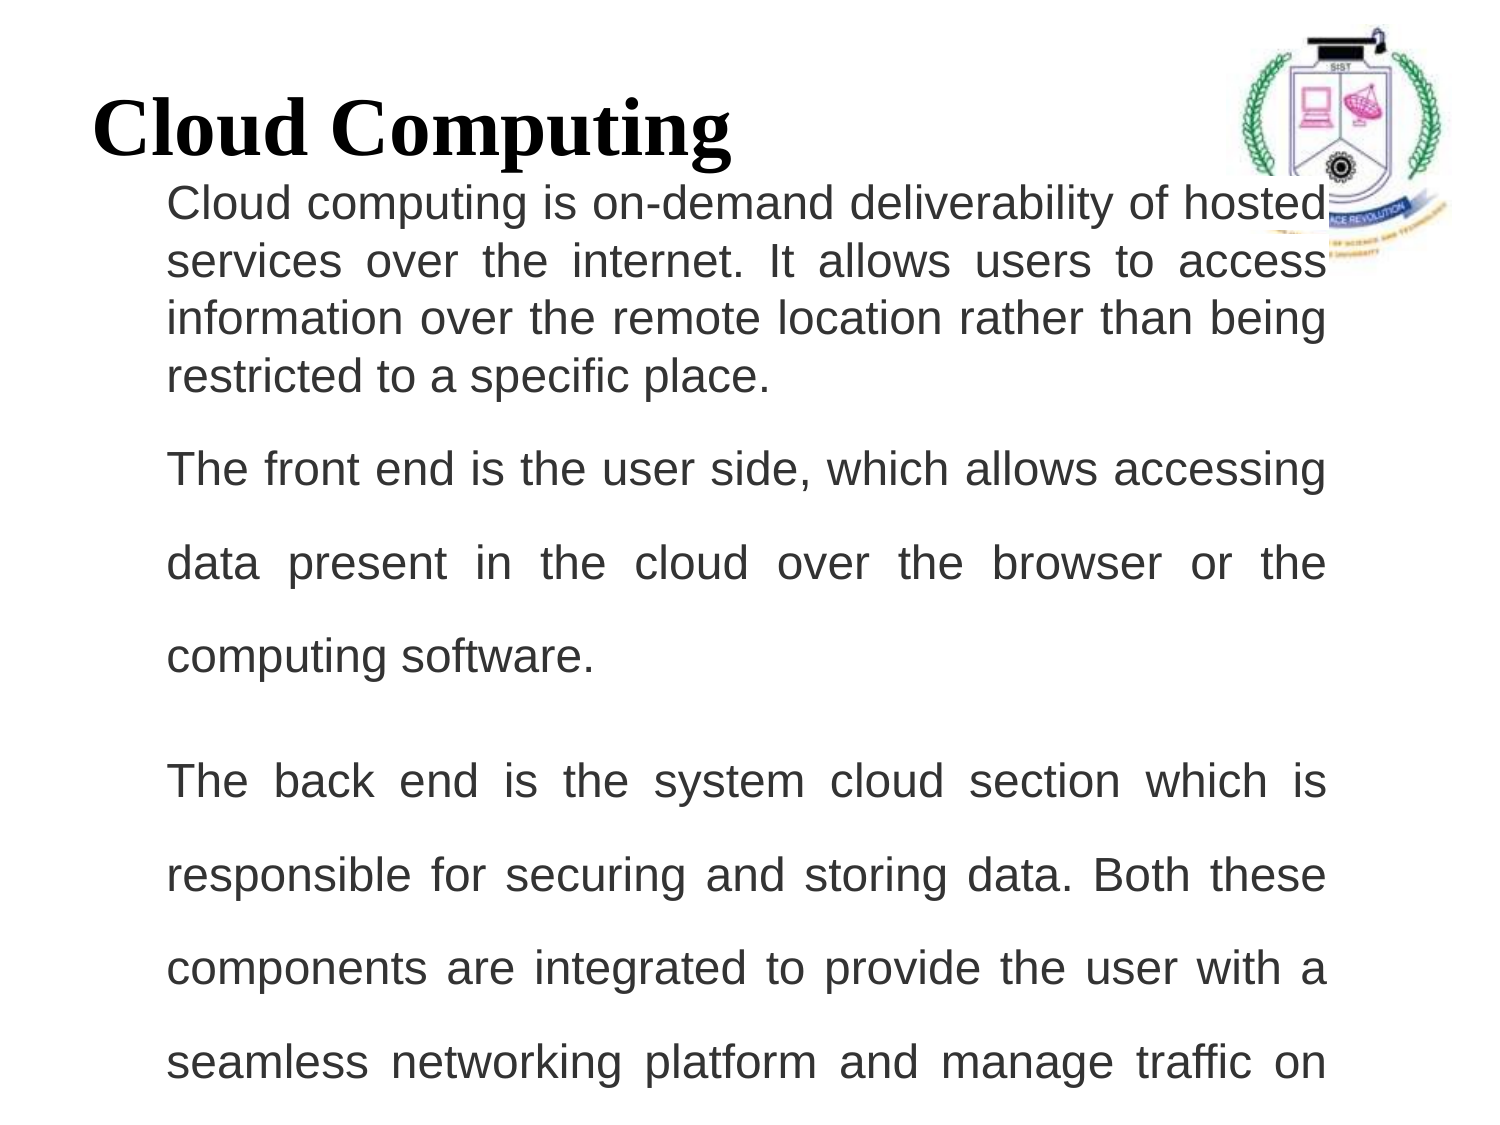

# Cloud Computing
Cloud computing is on-demand deliverability of hosted services over the internet. It allows users to access information over the remote location rather than being restricted to a specific place.
The front end is the user side, which allows accessing data present in the cloud over the browser or the computing software.
The back end is the system cloud section which is responsible for securing and storing data. Both these components are integrated to provide the user with a seamless networking platform and manage traffic on the ground.